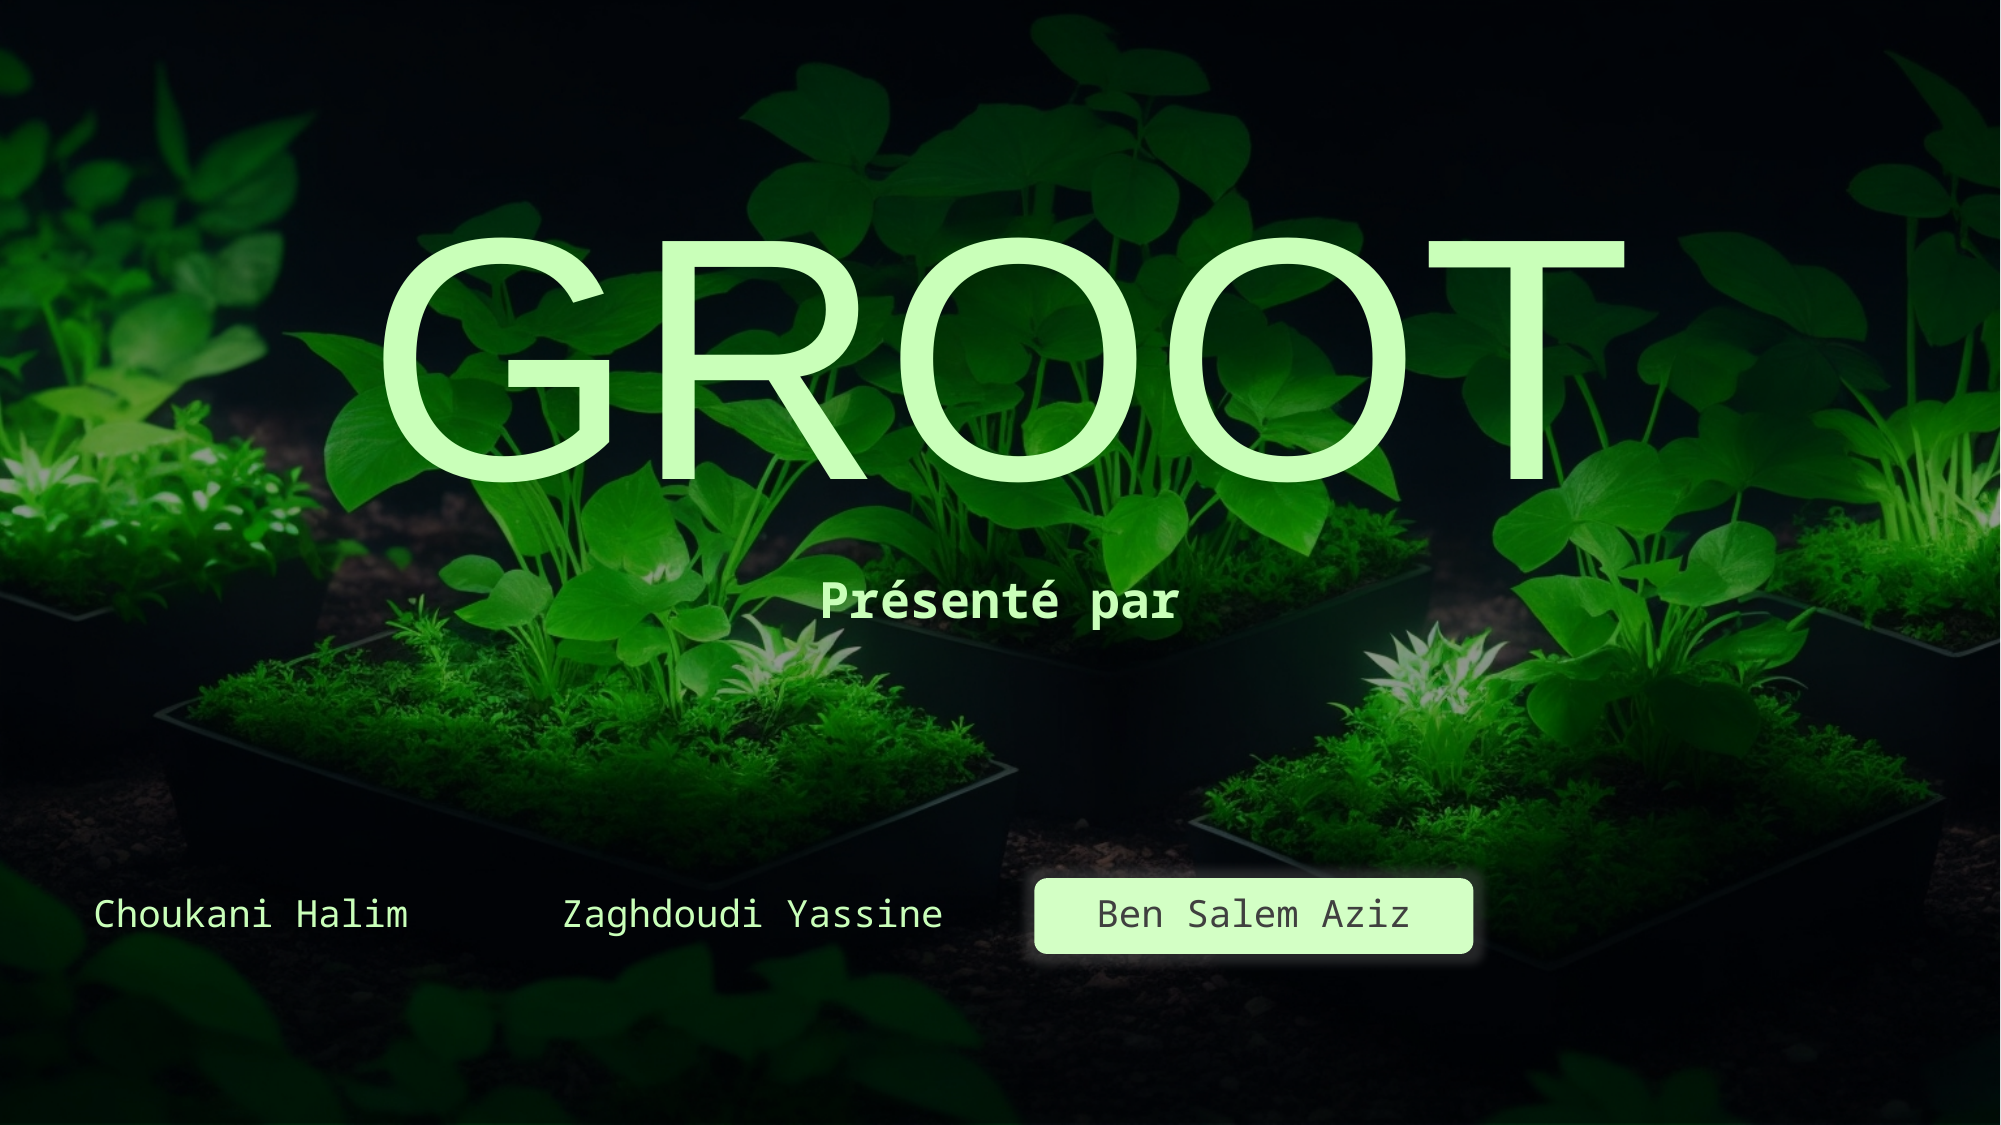

GROOT
Présenté par

Choukani Halim
Zaghdoudi Yassine
Ben Salem Aziz